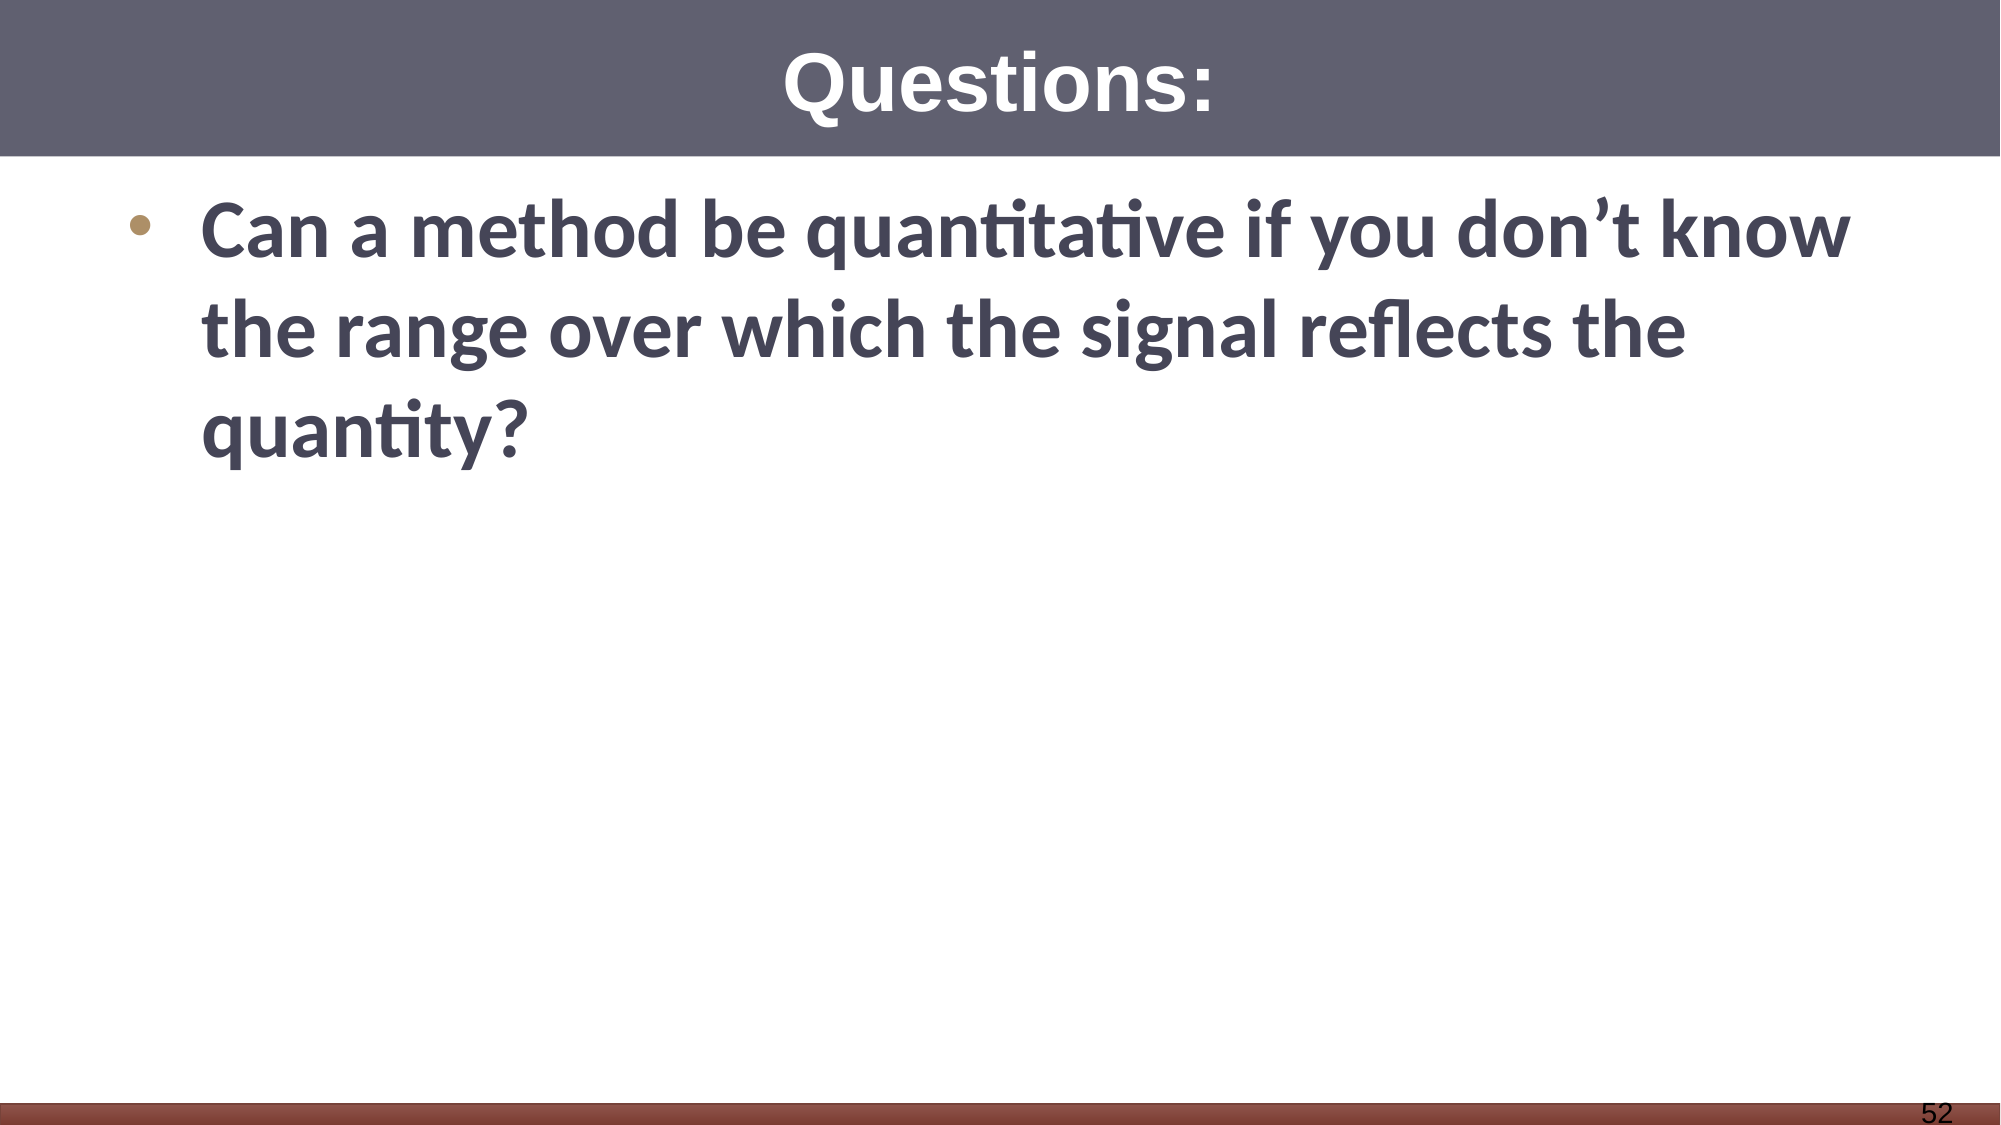

# Questions:
Can a method be quantitative if you don’t know the range over which the signal reflects the quantity?

52